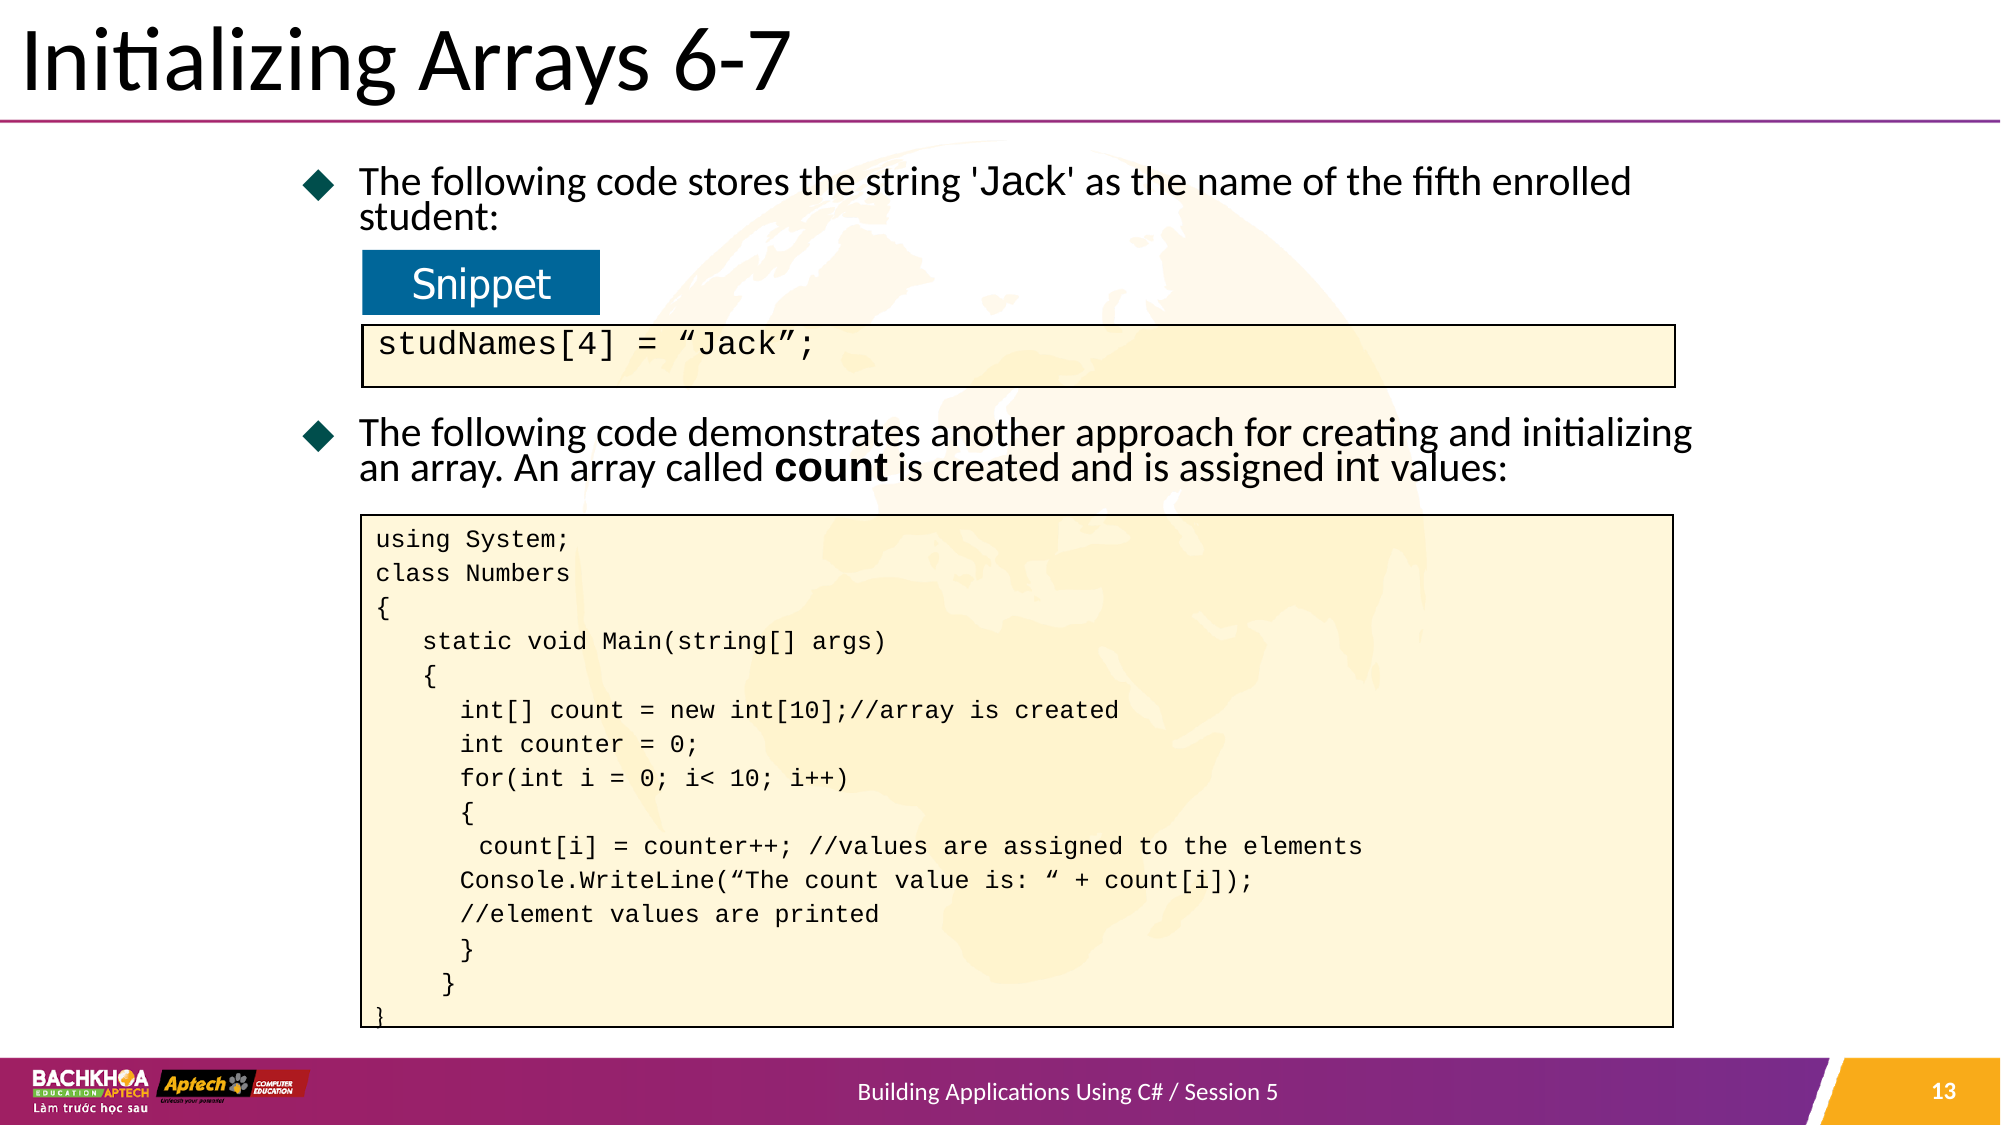

# Initializing Arrays 6-7

The following code stores the string 'Jack' as the name of the fifth enrolled student:

The following code demonstrates another approach for creating and initializing an array. An array called count is created and is assigned int values:

Snippet
studNames[4] = “Jack”;

using System;
class Numbers
{
static void Main(string[] args)
{
int[] count = new int[10];//array is created
int counter = 0;
for(int i = 0; i< 10; i++)
{
count[i] = counter++; //values are assigned to the elements
Console.WriteLine(“The count value is: “ + count[i]);
//element values are printed
}
}
}

13
Building Applications Using C# / Session 5